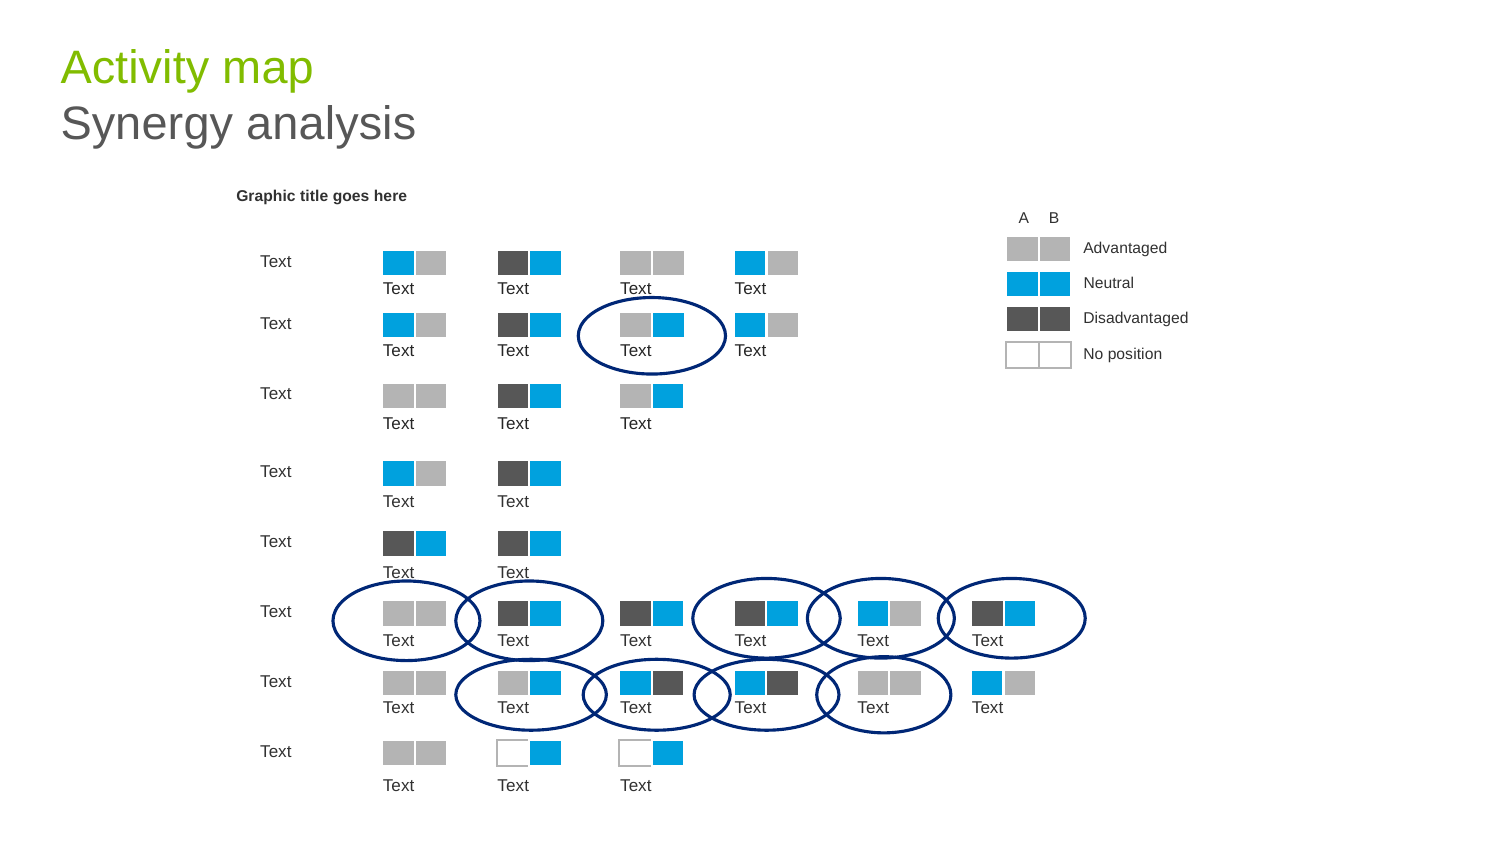

# Activity map Synergy analysis
Graphic title goes here
A
B

Advantaged
Text

Neutral
Text
Text
Text
Text

Disadvantaged
Text

No position
Text
Text
Text
Text
Text

Text
Text
Text
Text

Text
Text
Text

Text
Text

Text

Text
Text
Text
Text
Text
Text

Text

Text
Text
Text
Text
Text
Text
Text

Text
Text
Text